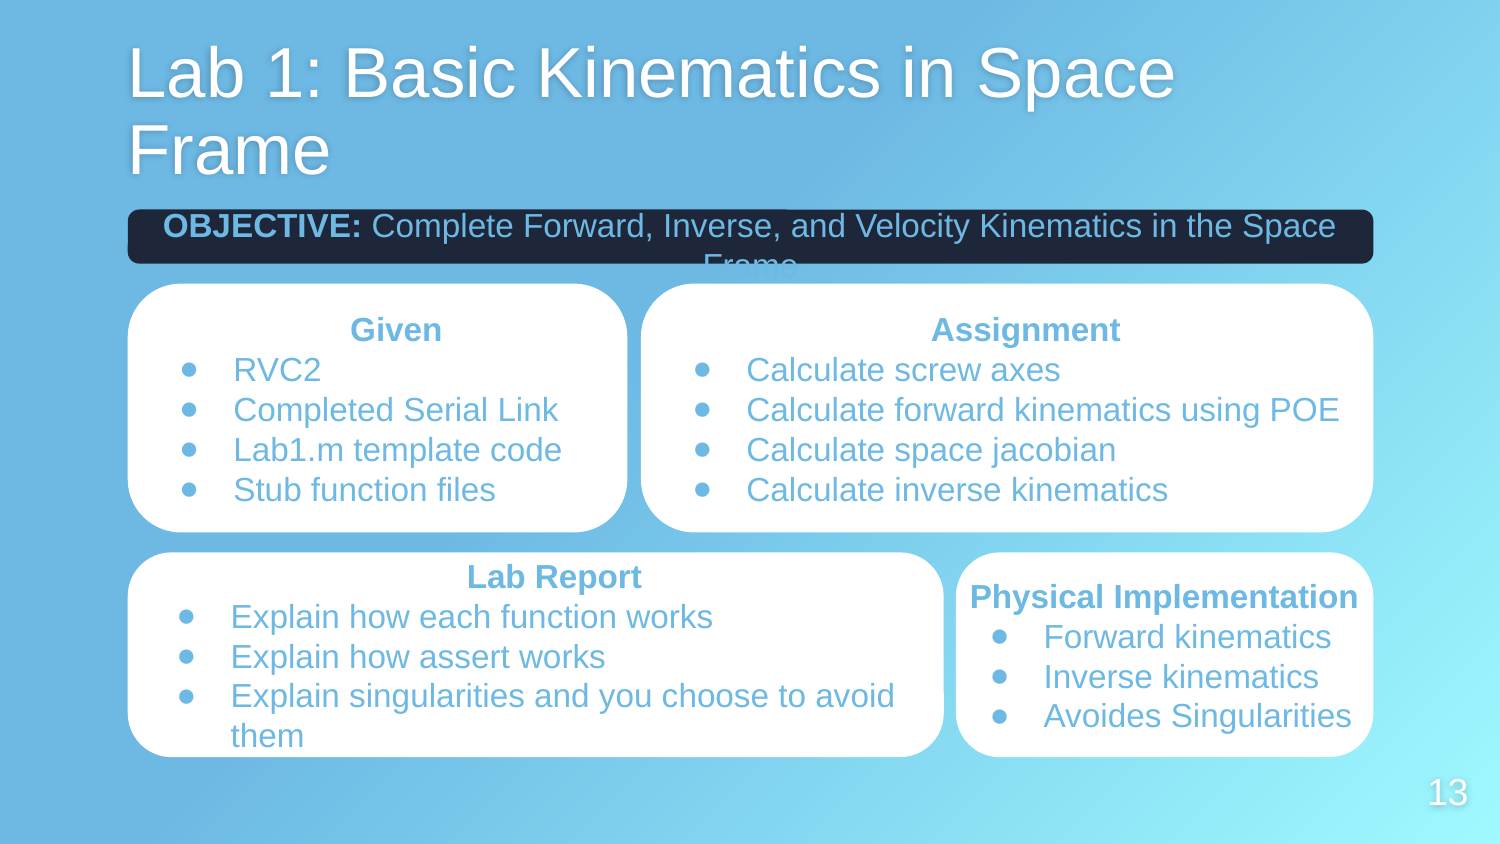

# Lab 1: Basic Kinematics in Space Frame
OBJECTIVE: Complete Forward, Inverse, and Velocity Kinematics in the Space Frame
Given
RVC2
Completed Serial Link
Lab1.m template code
Stub function files
Assignment
Calculate screw axes
Calculate forward kinematics using POE
Calculate space jacobian
Calculate inverse kinematics
Lab Report
Explain how each function works
Explain how assert works
Explain singularities and you choose to avoid them
Physical Implementation
Forward kinematics
Inverse kinematics
Avoides Singularities
13